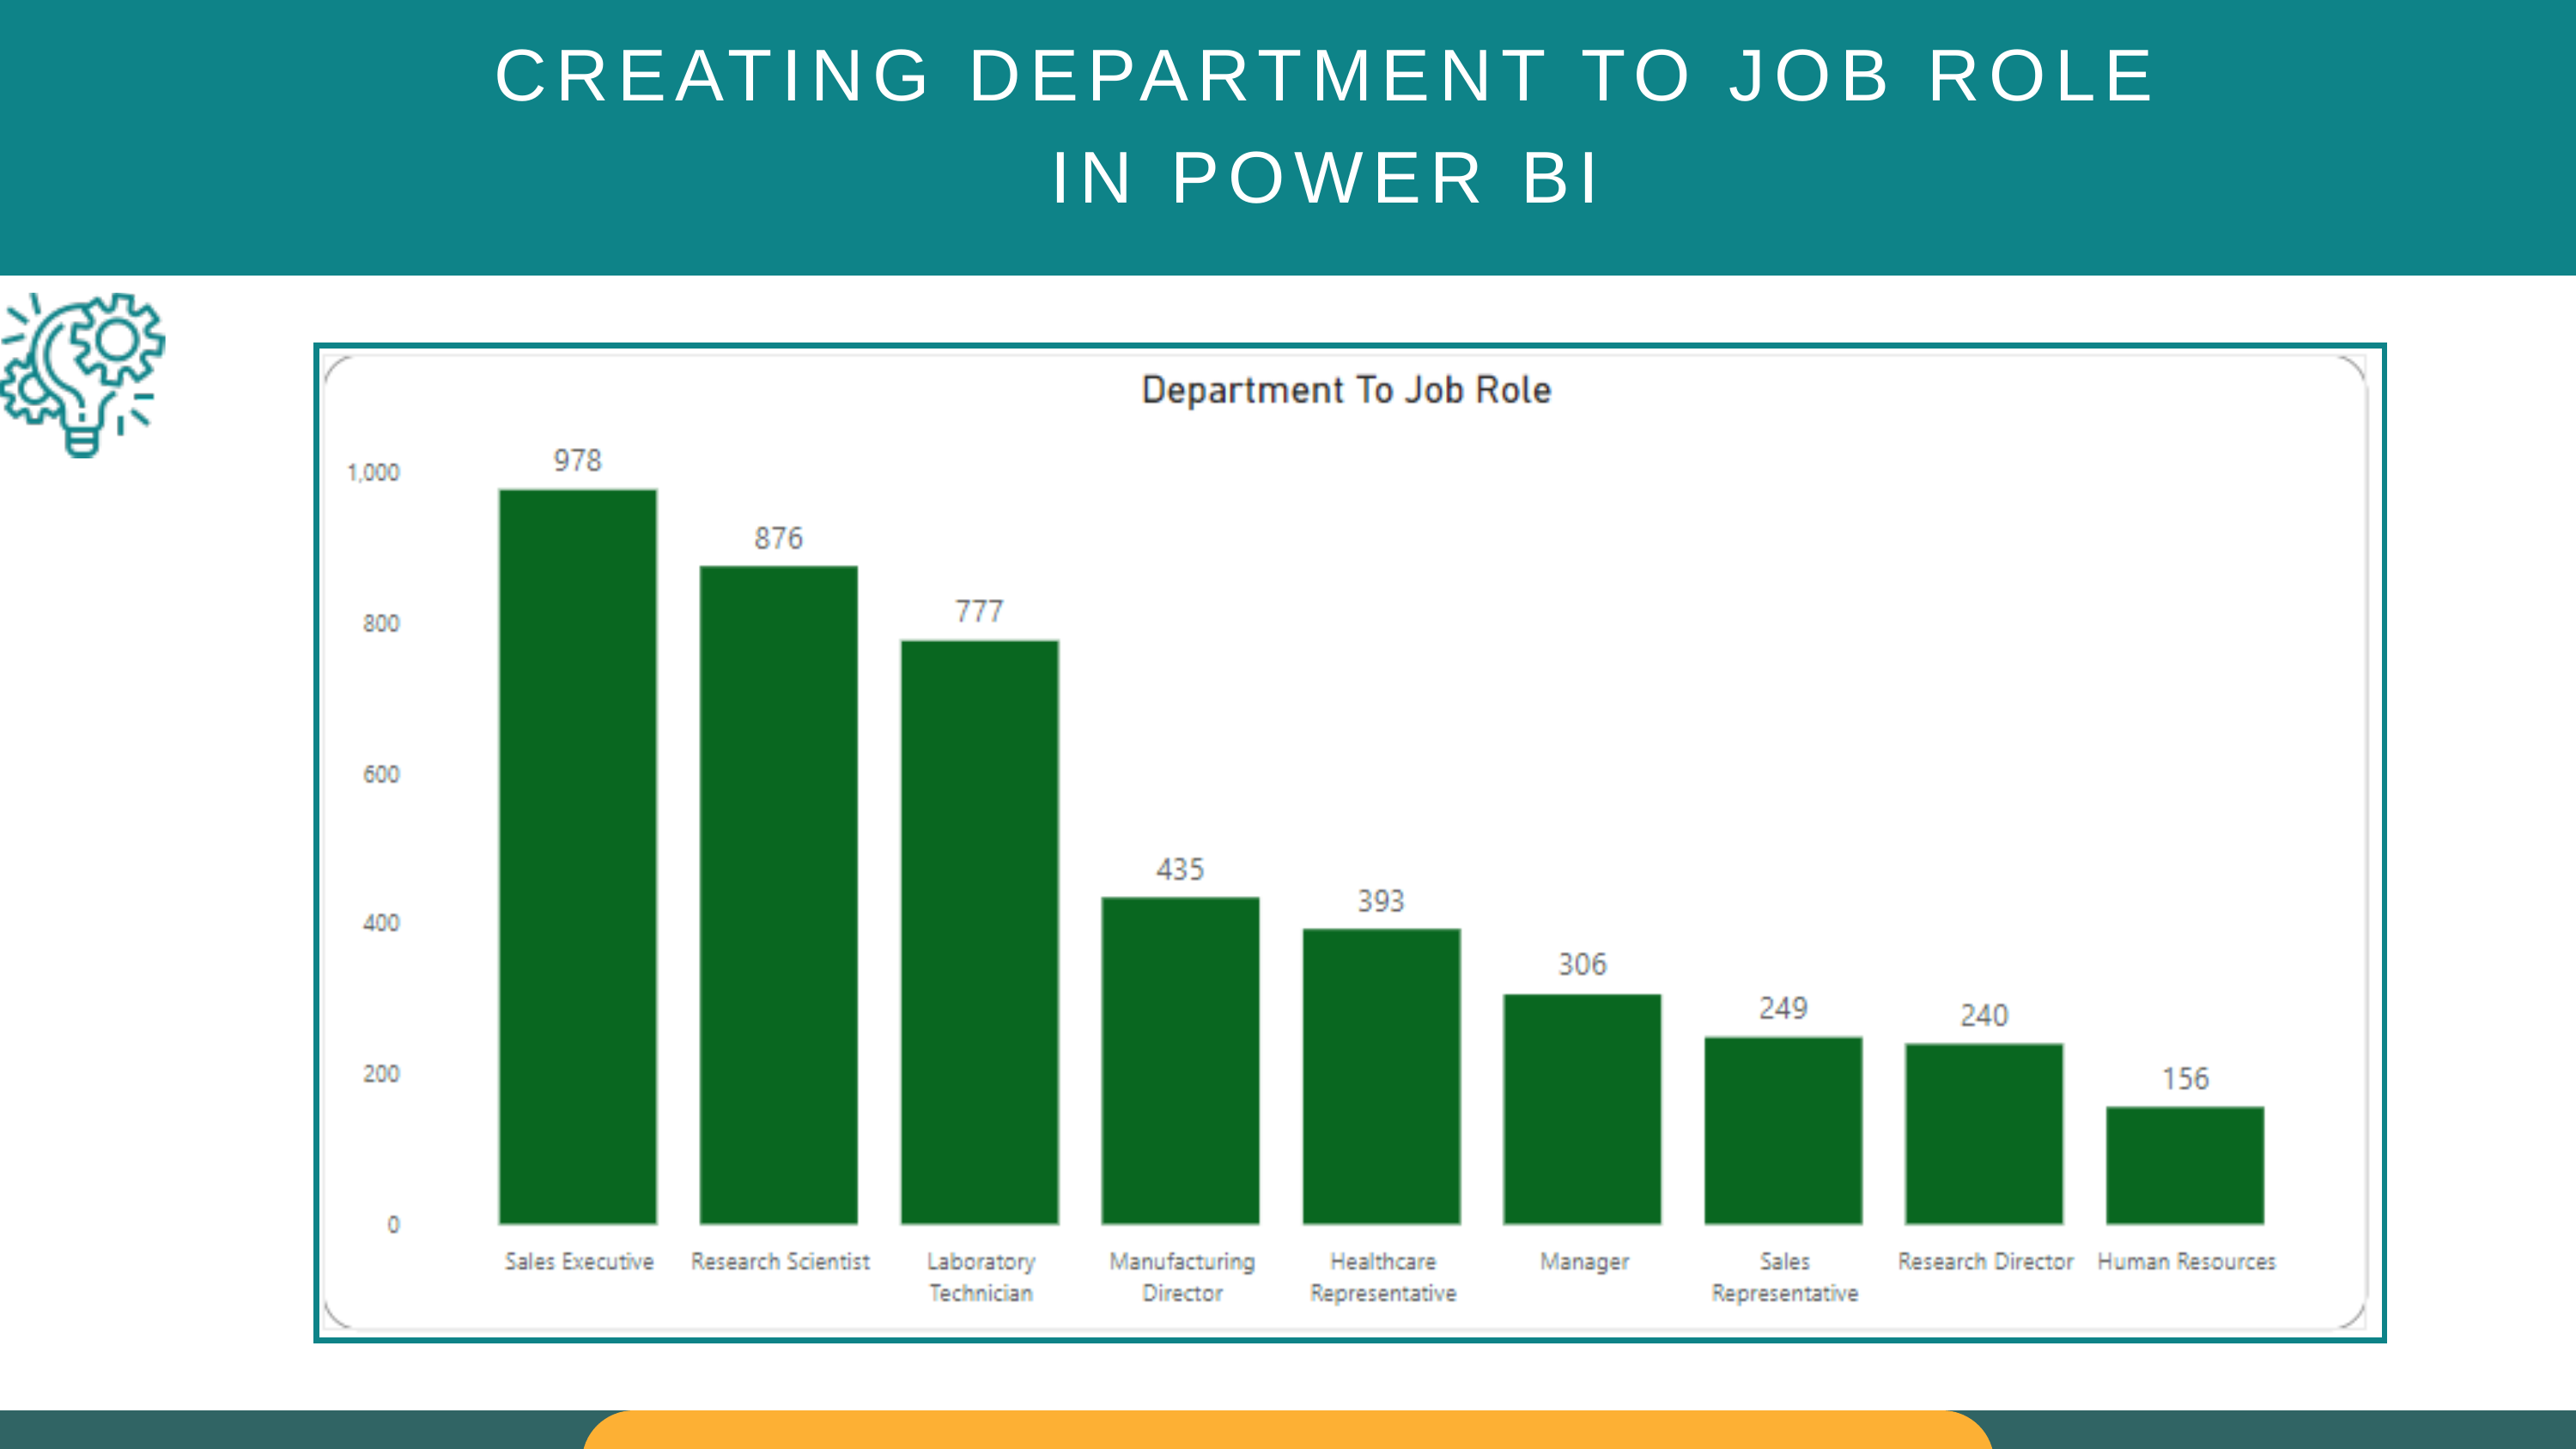

CREATING DEPARTMENT TO JOB ROLE
IN POWER BI